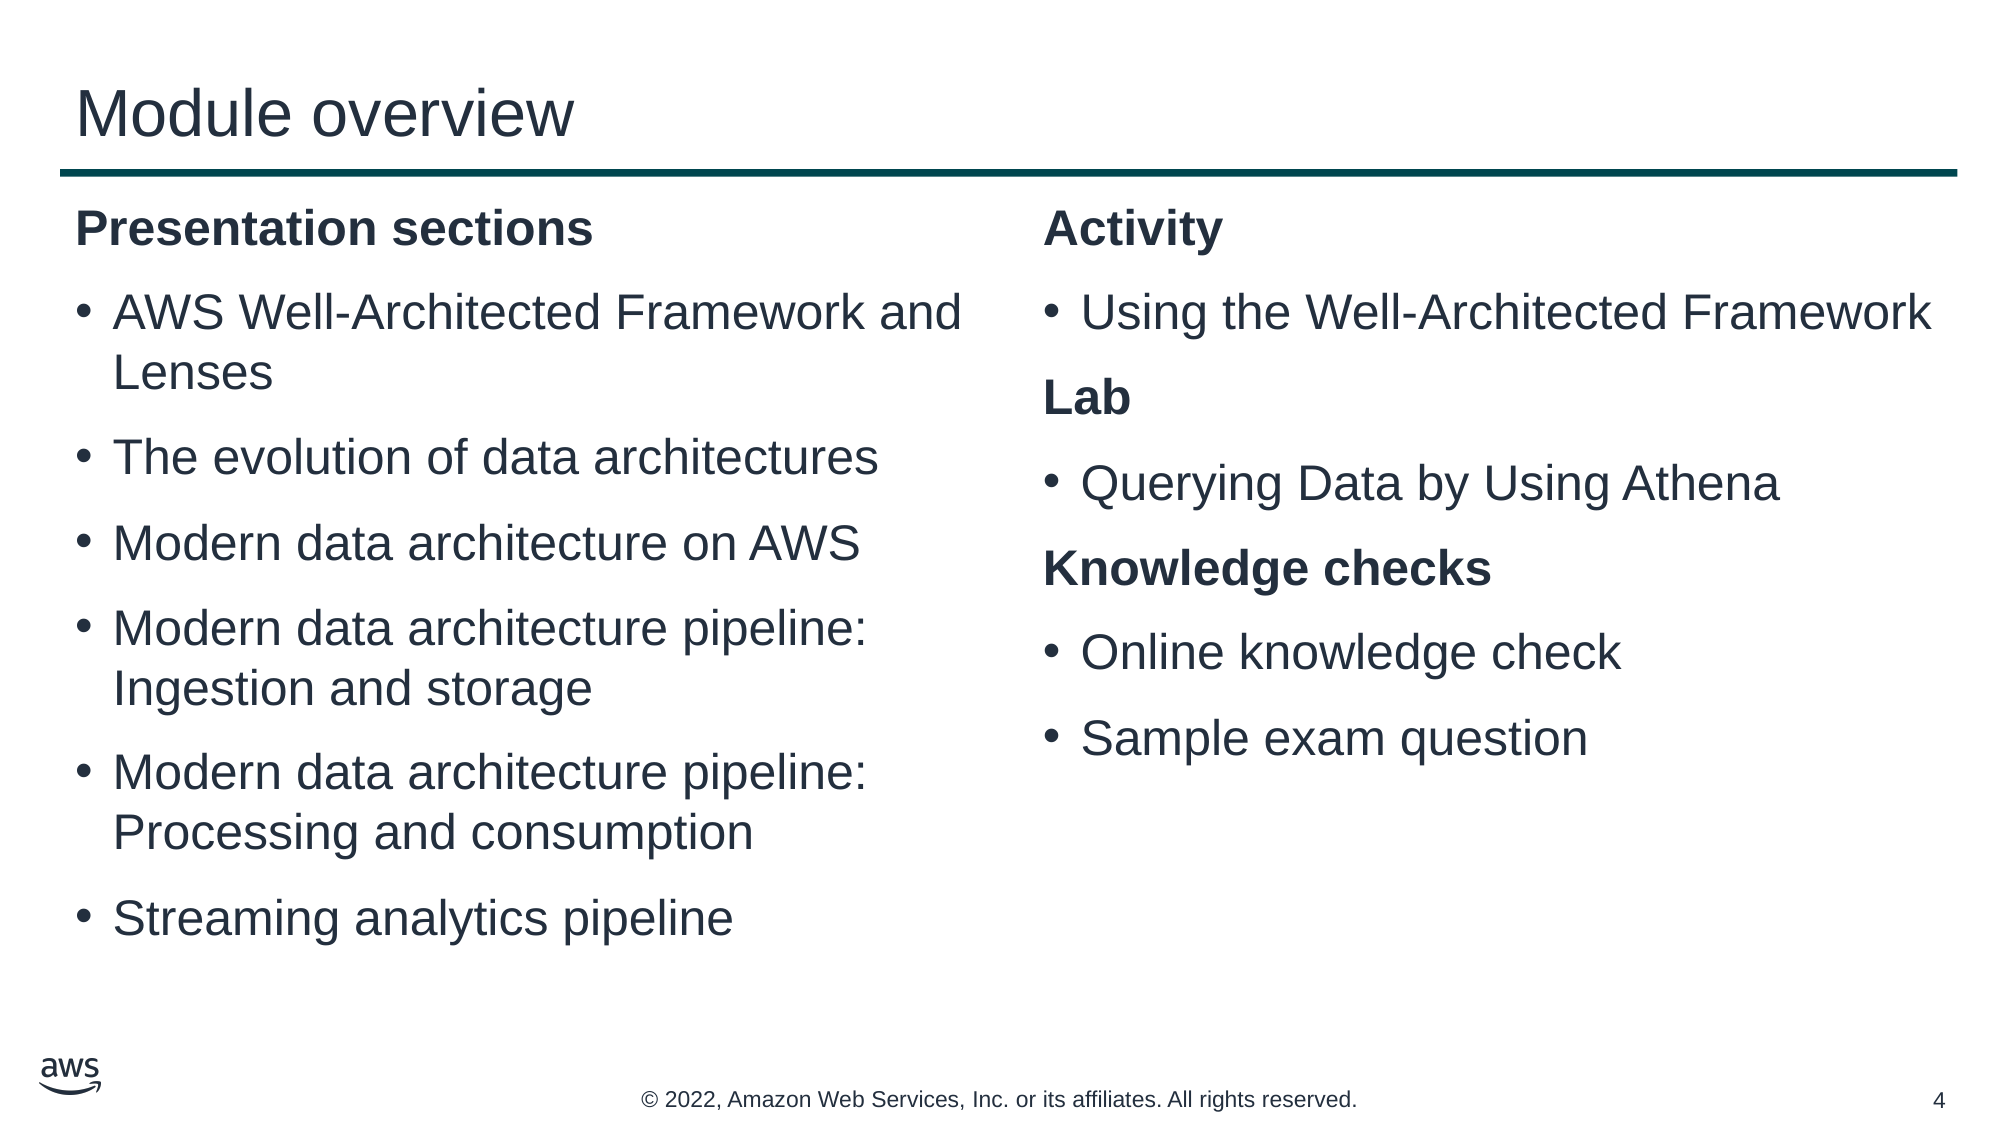

# Module overview
Presentation sections
AWS Well-Architected Framework and Lenses
The evolution of data architectures
Modern data architecture on AWS
Modern data architecture pipeline: Ingestion and storage
Modern data architecture pipeline: Processing and consumption
Streaming analytics pipeline

Activity
Using the Well-Architected Framework
Lab
Querying Data by Using Athena
Knowledge checks
Online knowledge check
Sample exam question
4